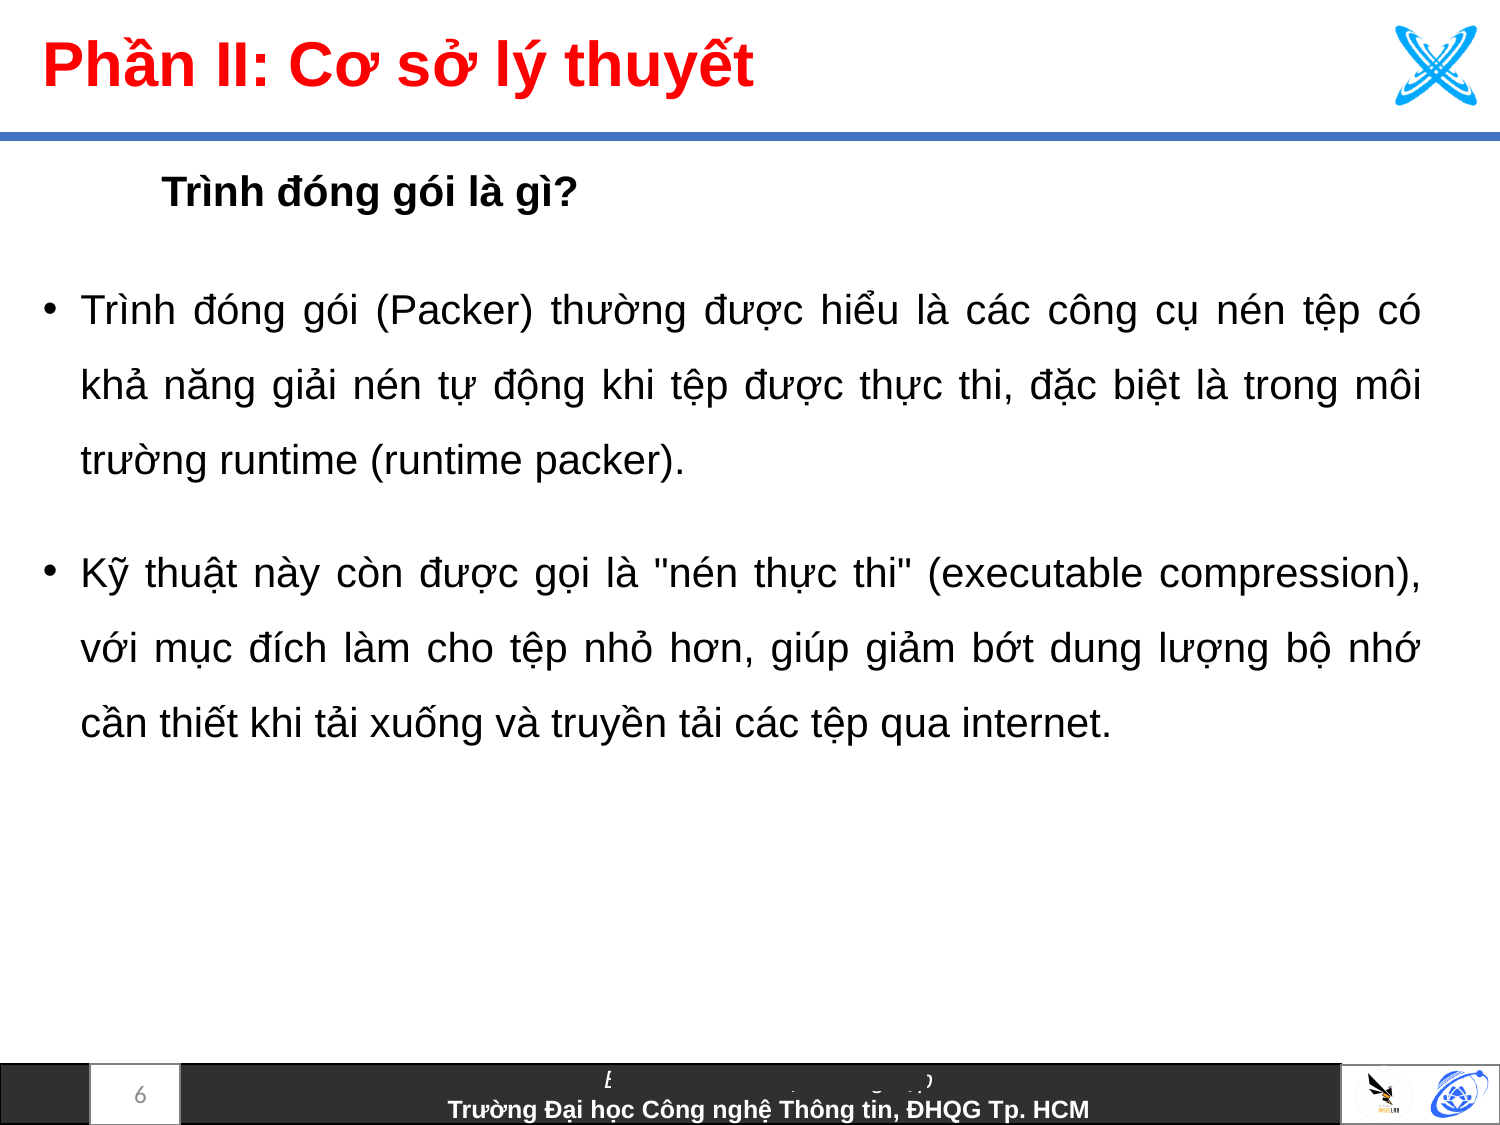

# Phần II: Cơ sở lý thuyết
Trình đóng gói là gì?
Trình đóng gói (Packer) thường được hiểu là các công cụ nén tệp có khả năng giải nén tự động khi tệp được thực thi, đặc biệt là trong môi trường runtime (runtime packer).
Kỹ thuật này còn được gọi là "nén thực thi" (executable compression), với mục đích làm cho tệp nhỏ hơn, giúp giảm bớt dung lượng bộ nhớ cần thiết khi tải xuống và truyền tải các tệp qua internet.

6